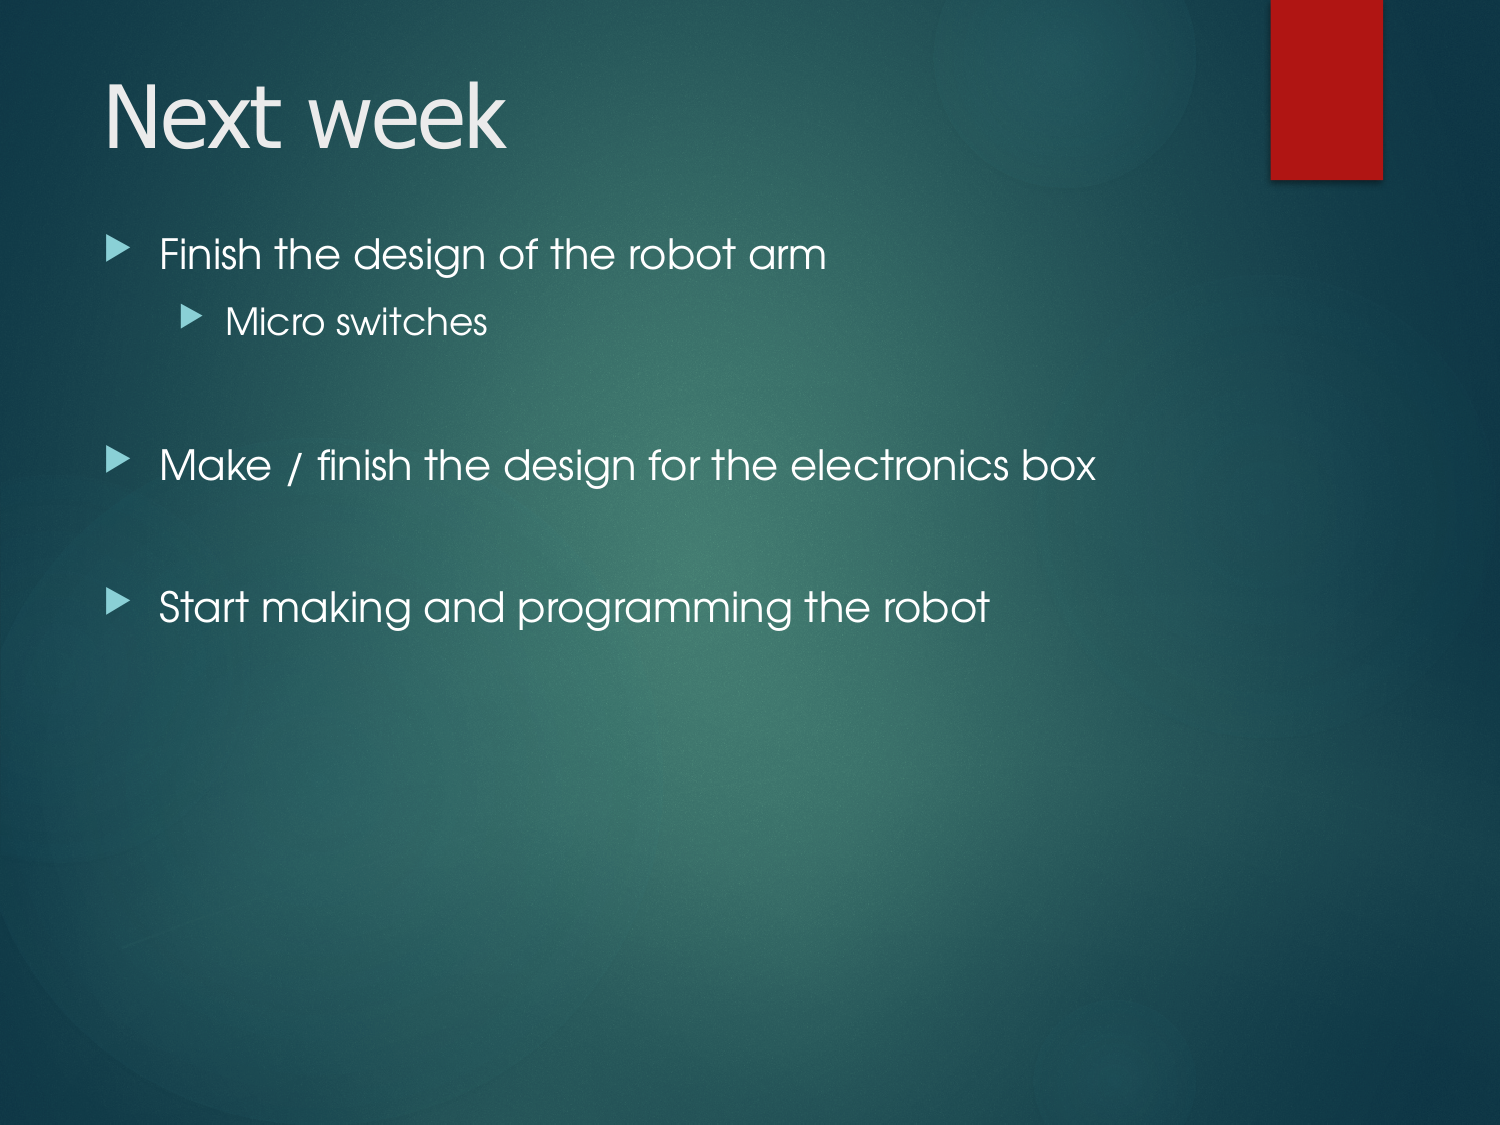

# Next week
Finish the design of the robot arm
Micro switches

Make / finish the design for the electronics box

Start making and programming the robot